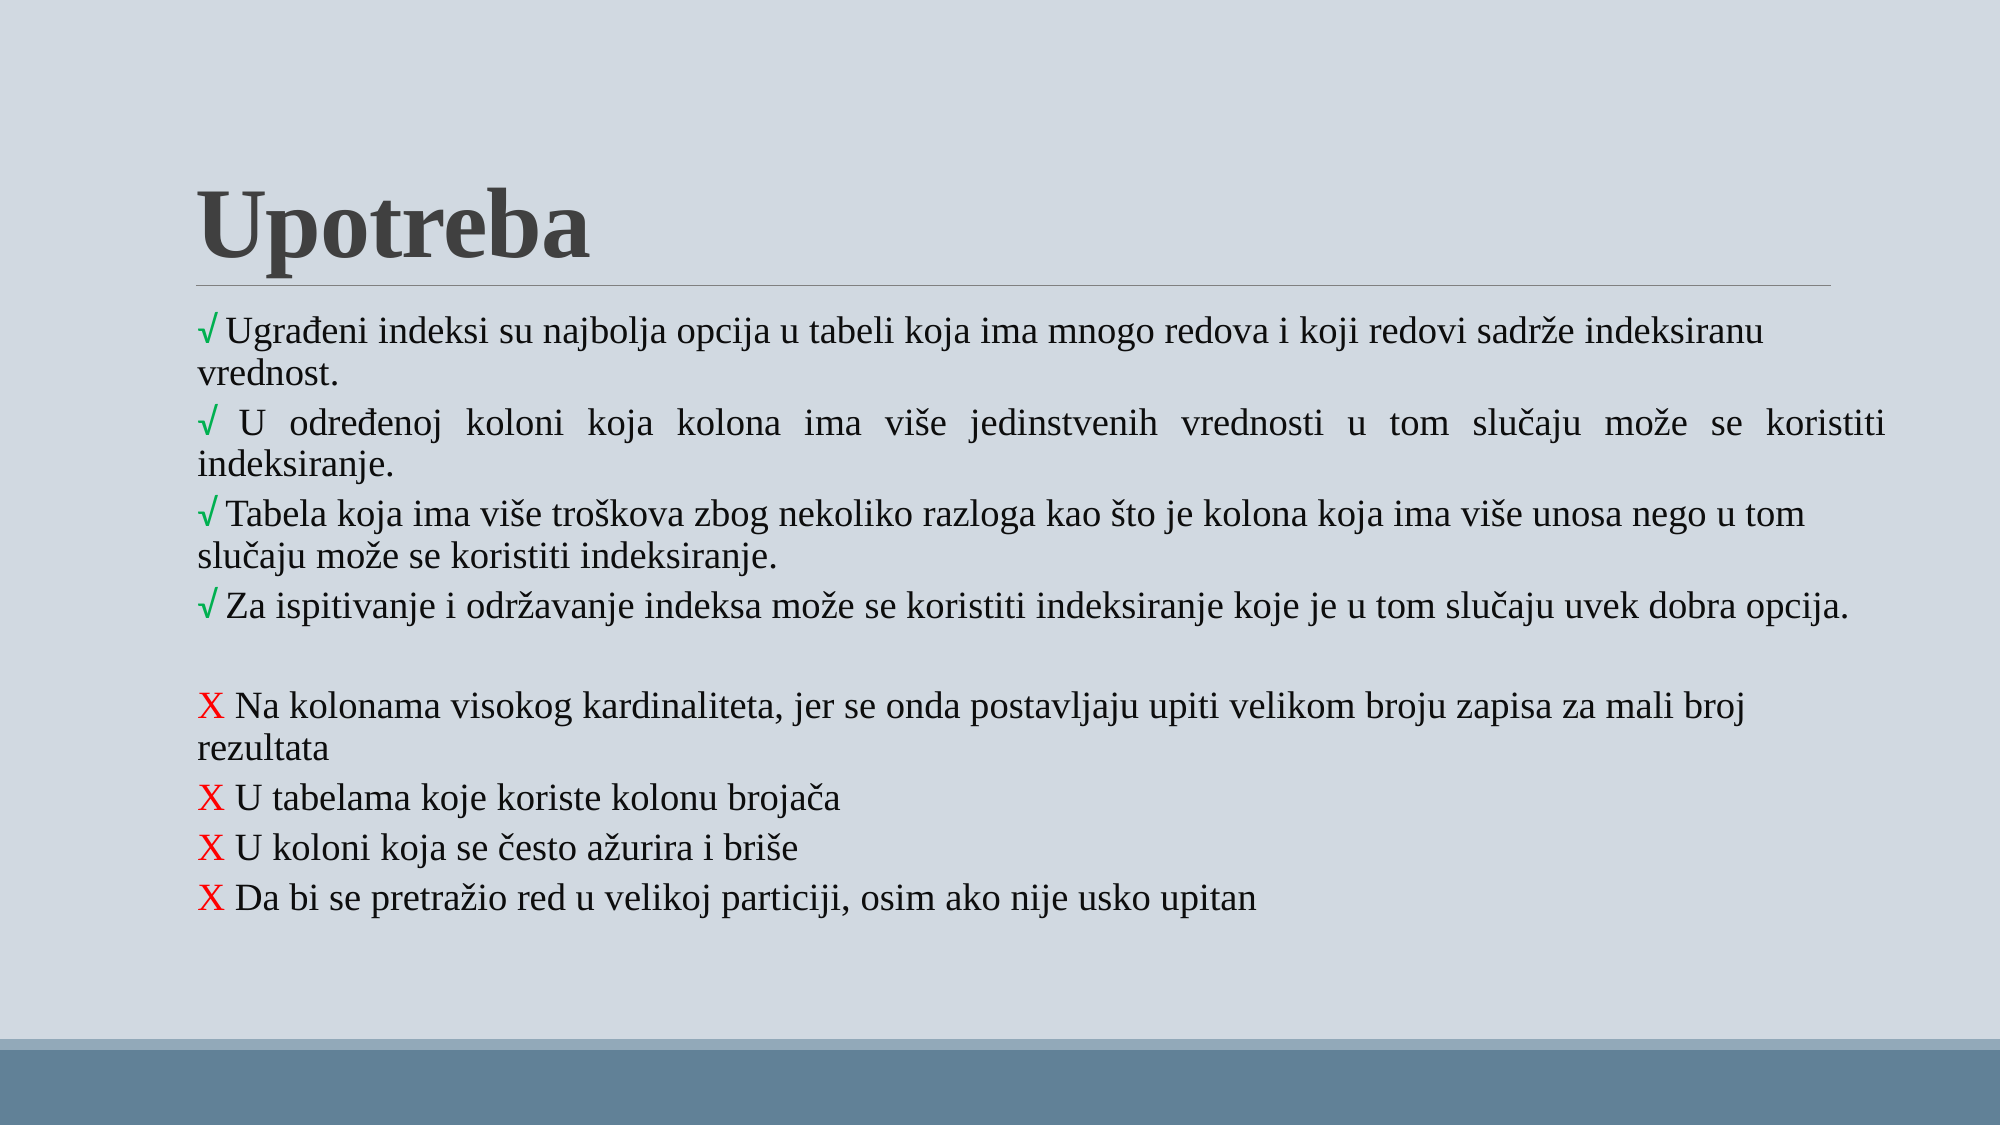

# Upotreba
√ Ugrađeni indeksi su najbolja opcija u tabeli koja ima mnogo redova i koji redovi sadrže indeksiranu vrednost.
√ U određenoj koloni koja kolona ima više jedinstvenih vrednosti u tom slučaju može se koristiti indeksiranje.
√ Tabela koja ima više troškova zbog nekoliko razloga kao što je kolona koja ima više unosa nego u tom slučaju može se koristiti indeksiranje.
√ Za ispitivanje i održavanje indeksa može se koristiti indeksiranje koje je u tom slučaju uvek dobra opcija.

X Na kolonama visokog kardinaliteta, jer se onda postavljaju upiti velikom broju zapisa za mali broj rezultata
X U tabelama koje koriste kolonu brojača
X U koloni koja se često ažurira i briše
X Da bi se pretražio red u velikoj particiji, osim ako nije usko upitan